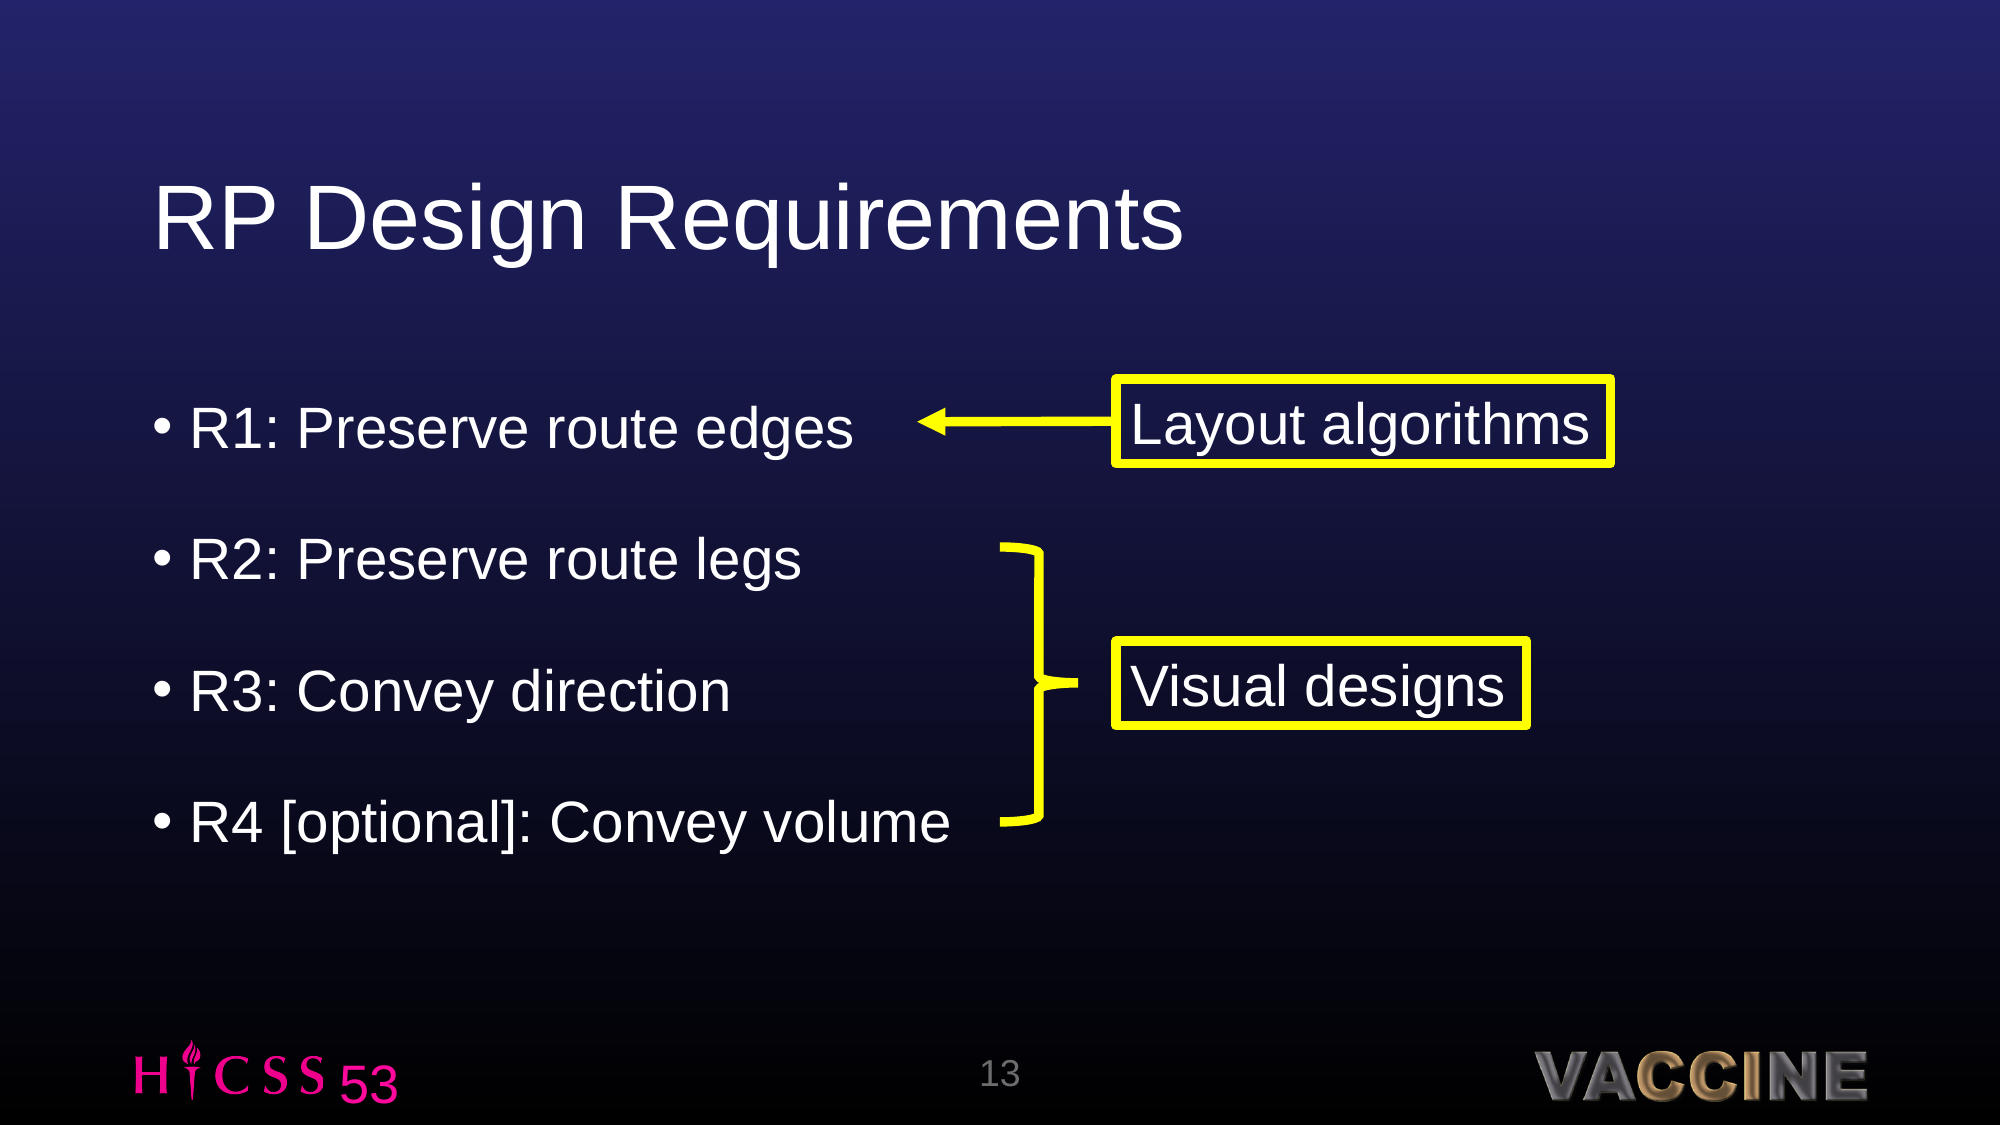

# RP Design Requirements

R1: Preserve route edges

R2: Preserve route legs

R3: Convey direction

R4 [optional]: Convey volume

Layout algorithms

Visual designs
13